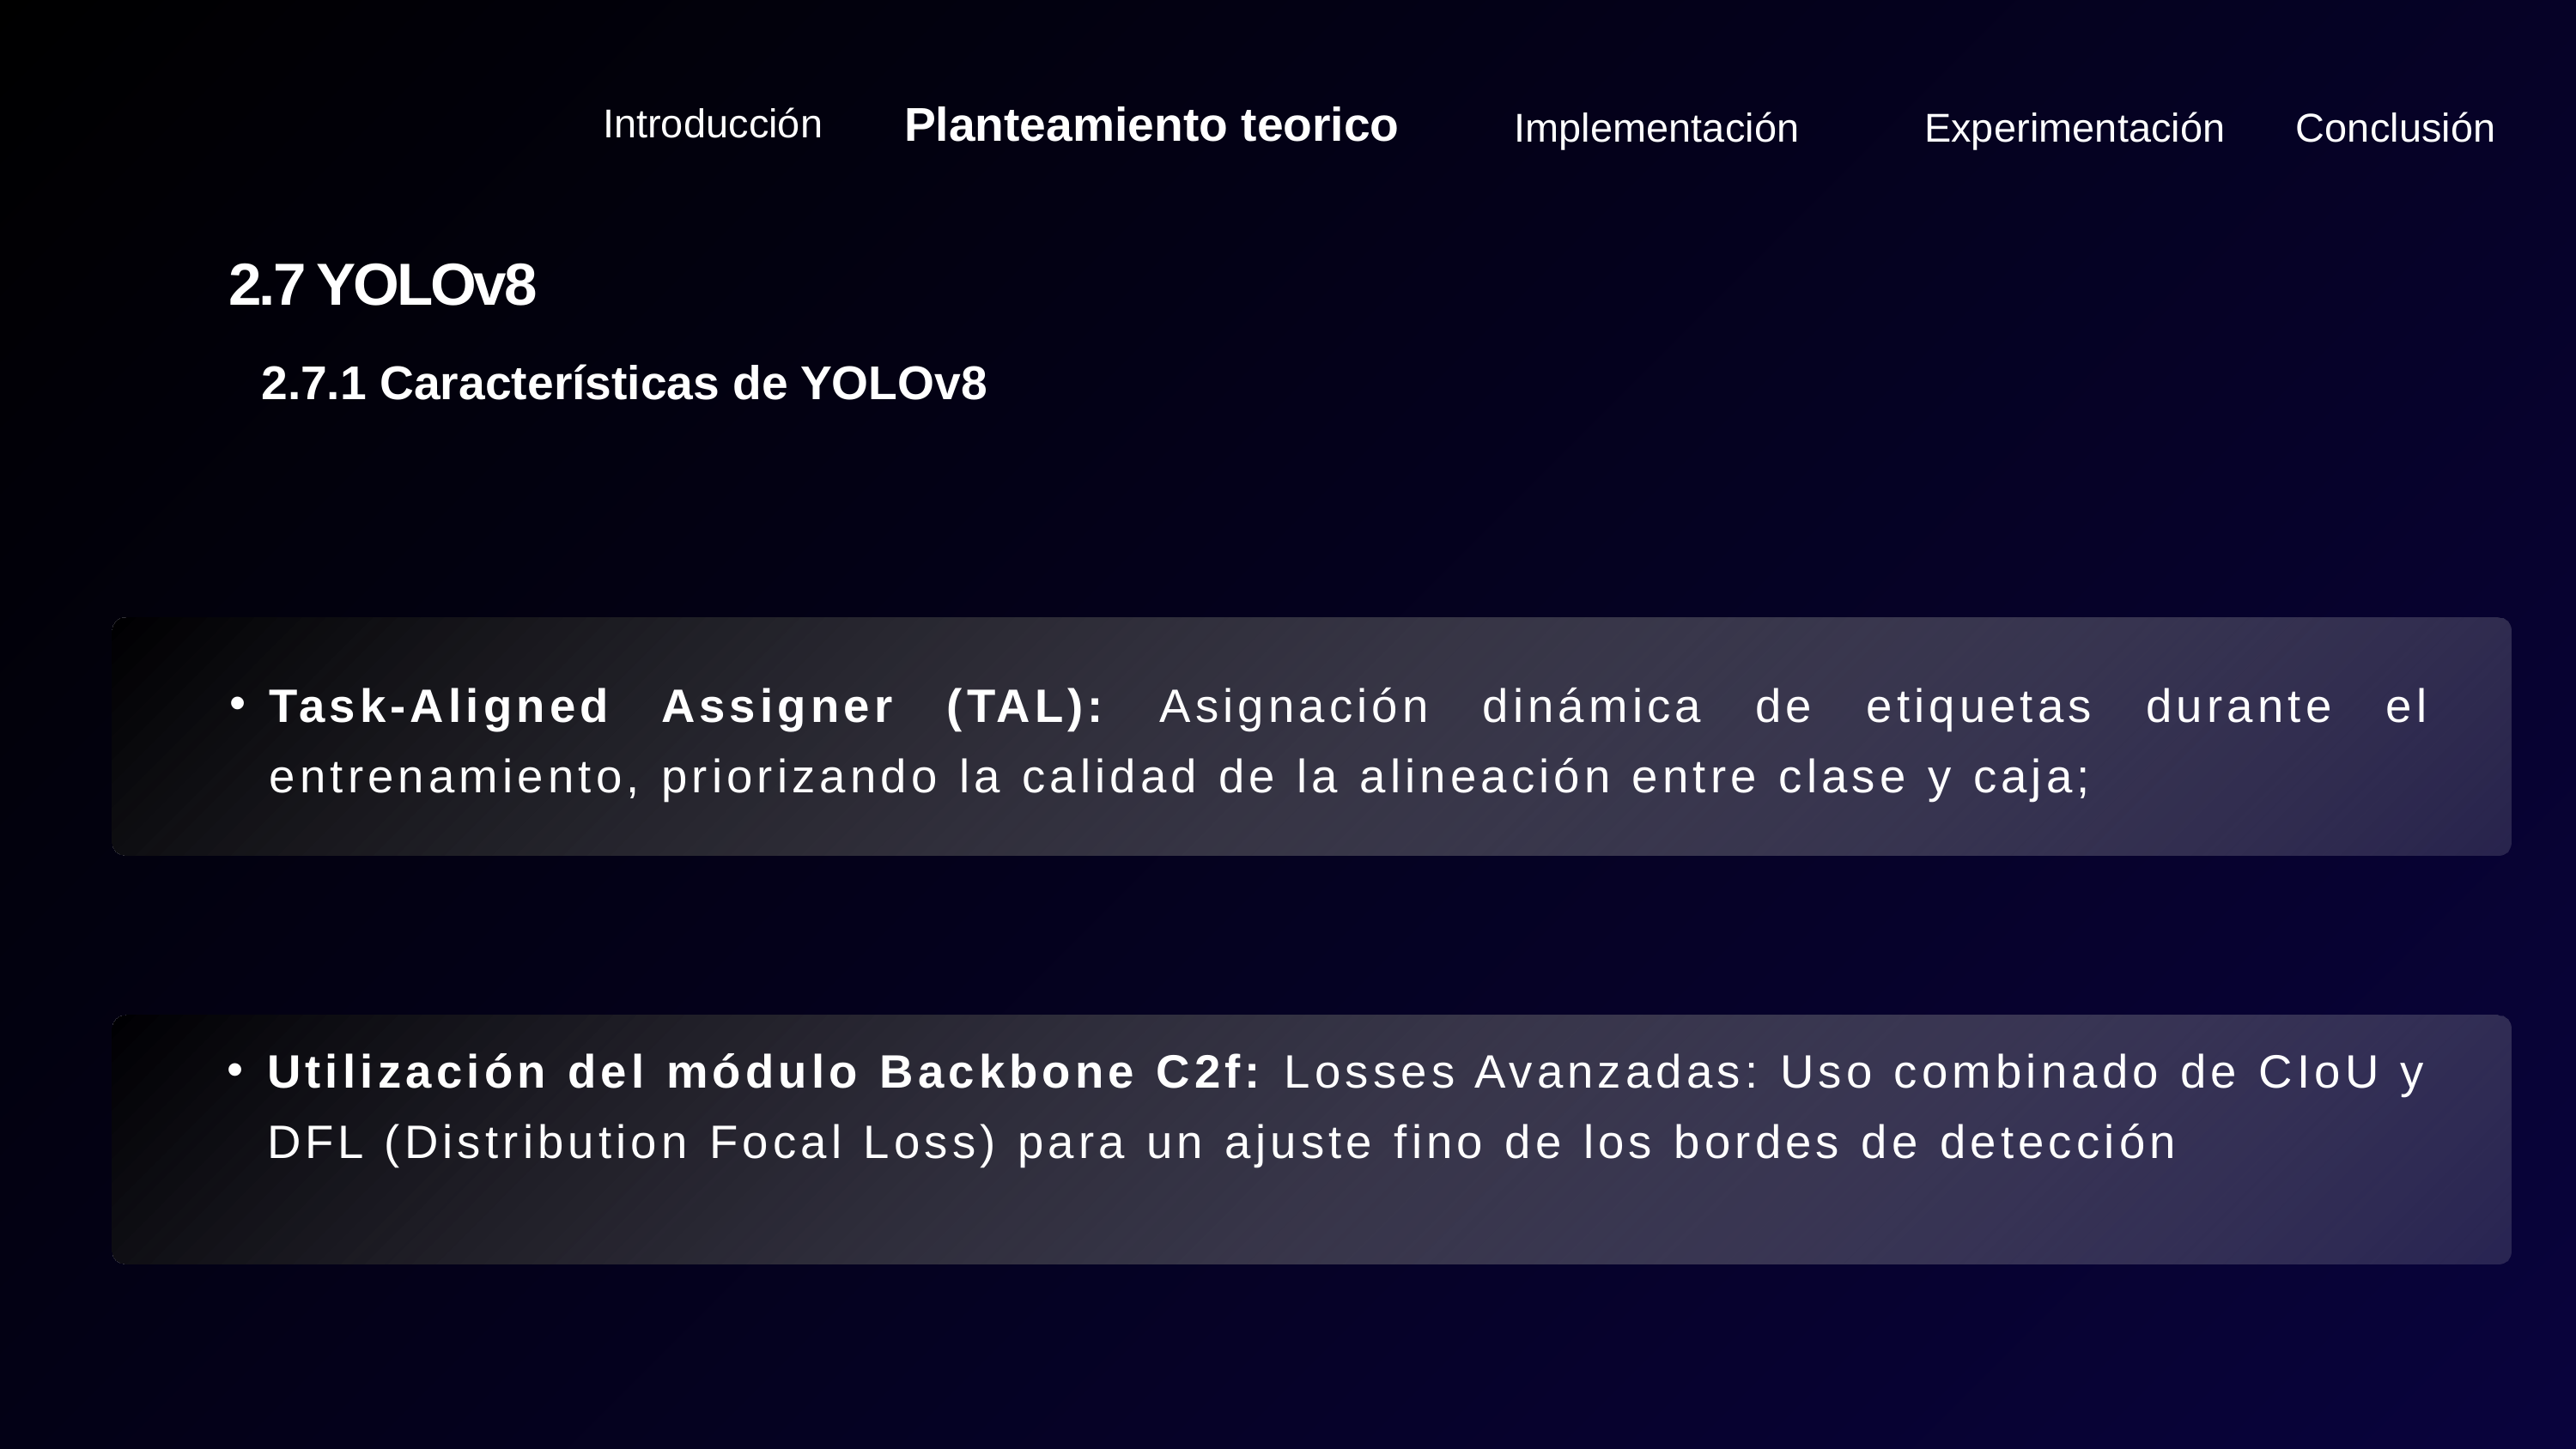

Planteamiento teorico
Introducción
Experimentación
Conclusión
Implementación
2.7 YOLOv8
 2.7.1 Características de YOLOv8

Task-Aligned Assigner (TAL): Asignación dinámica de etiquetas durante el entrenamiento, priorizando la calidad de la alineación entre clase y caja;

Utilización del módulo Backbone C2f: Losses Avanzadas: Uso combinado de CIoU y DFL (Distribution Focal Loss) para un ajuste fino de los bordes de detección